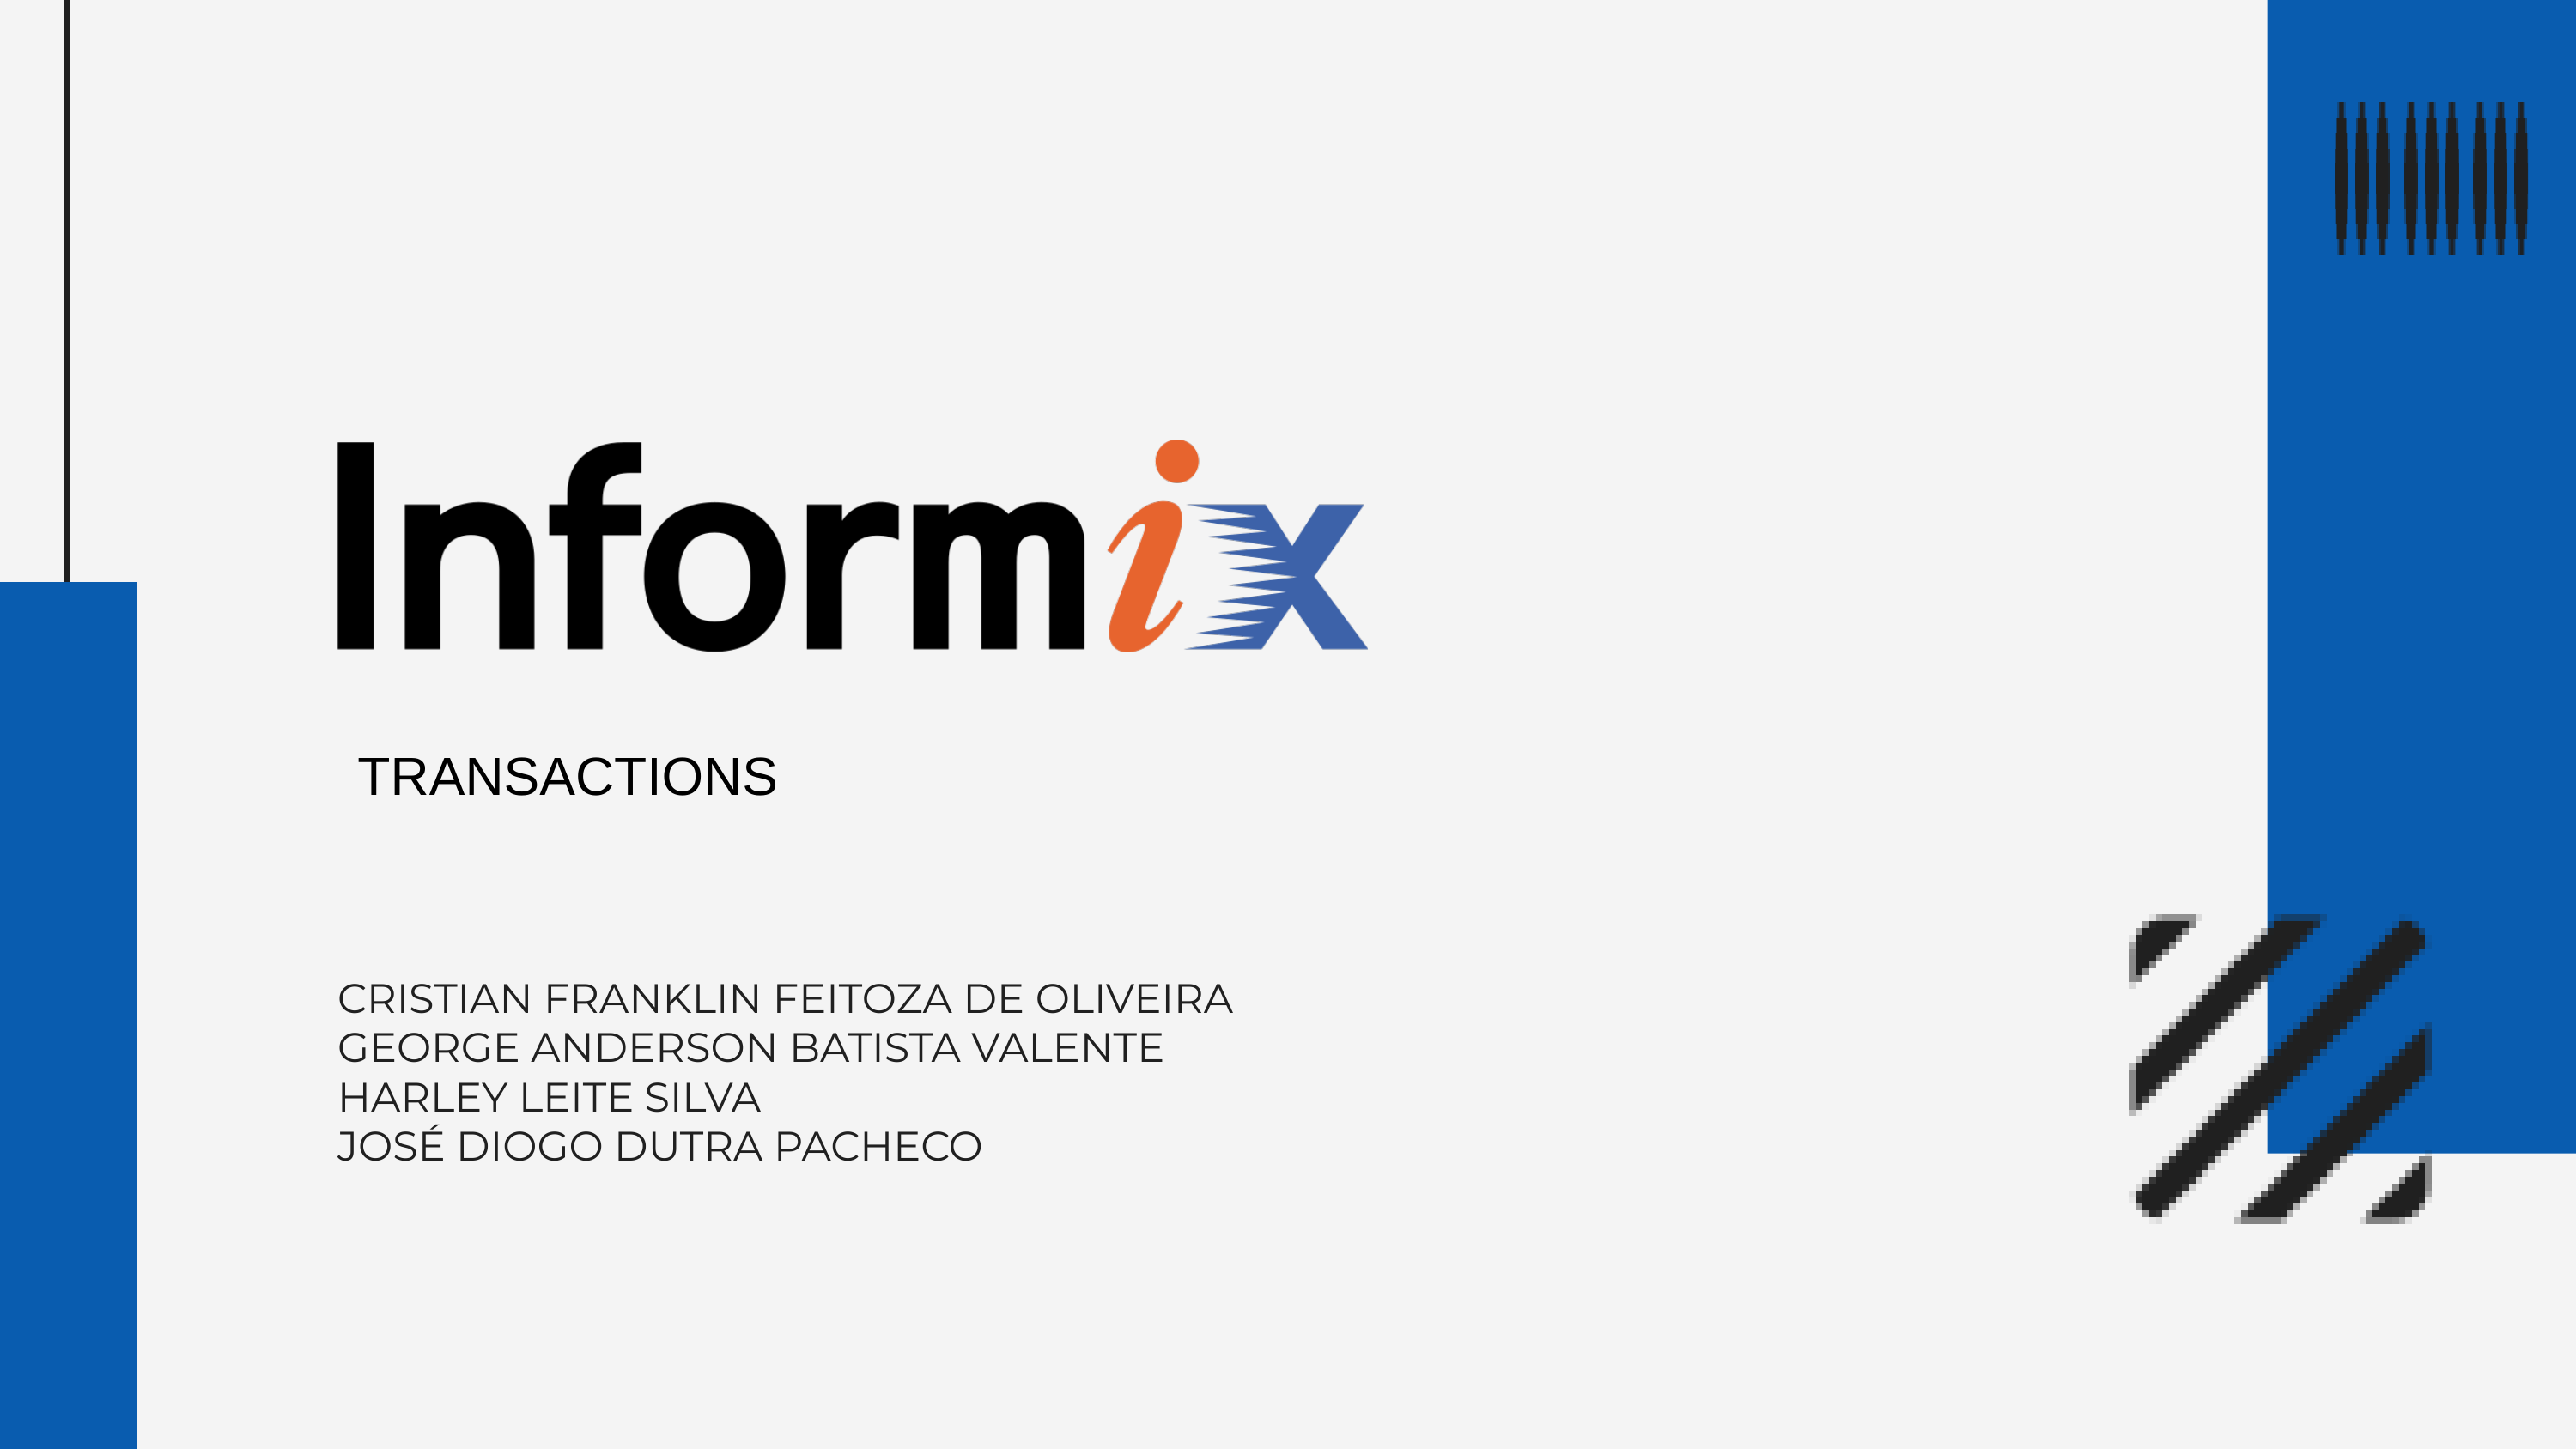

TRANSACTIONS

CRISTIAN FRANKLIN FEITOZA DE OLIVEIRA
GEORGE ANDERSON BATISTA VALENTE
HARLEY LEITE SILVA
JOSÉ DIOGO DUTRA PACHECO